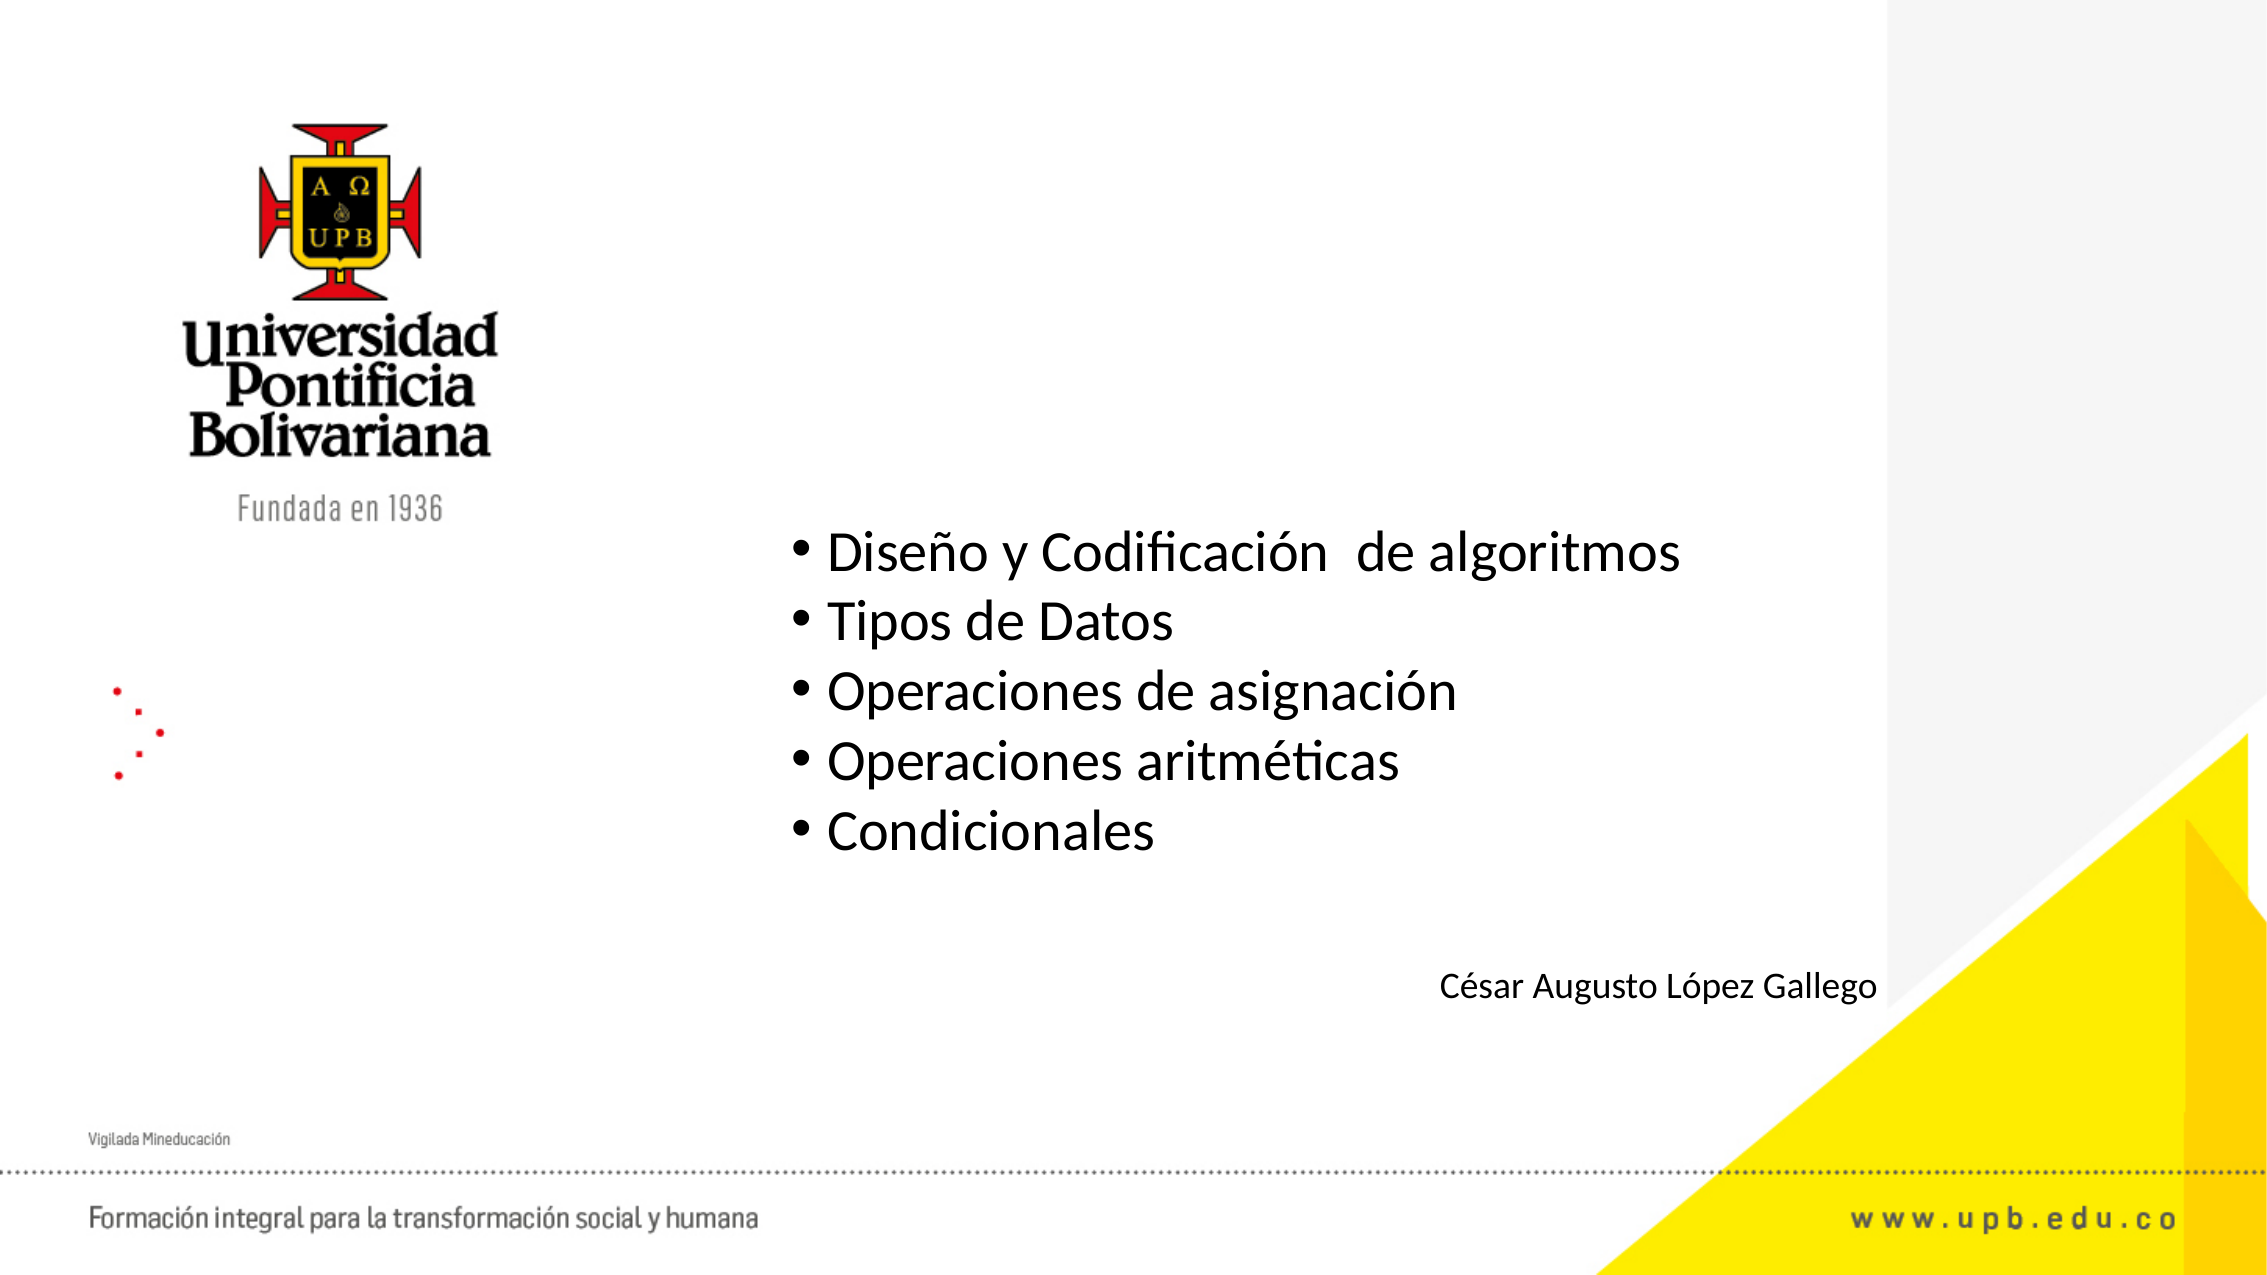

Diseño y Codificación  de algoritmos​
Tipos de Datos​
Operaciones de asignación​
Operaciones aritméticas​
Condicionales​
César Augusto López Gallego